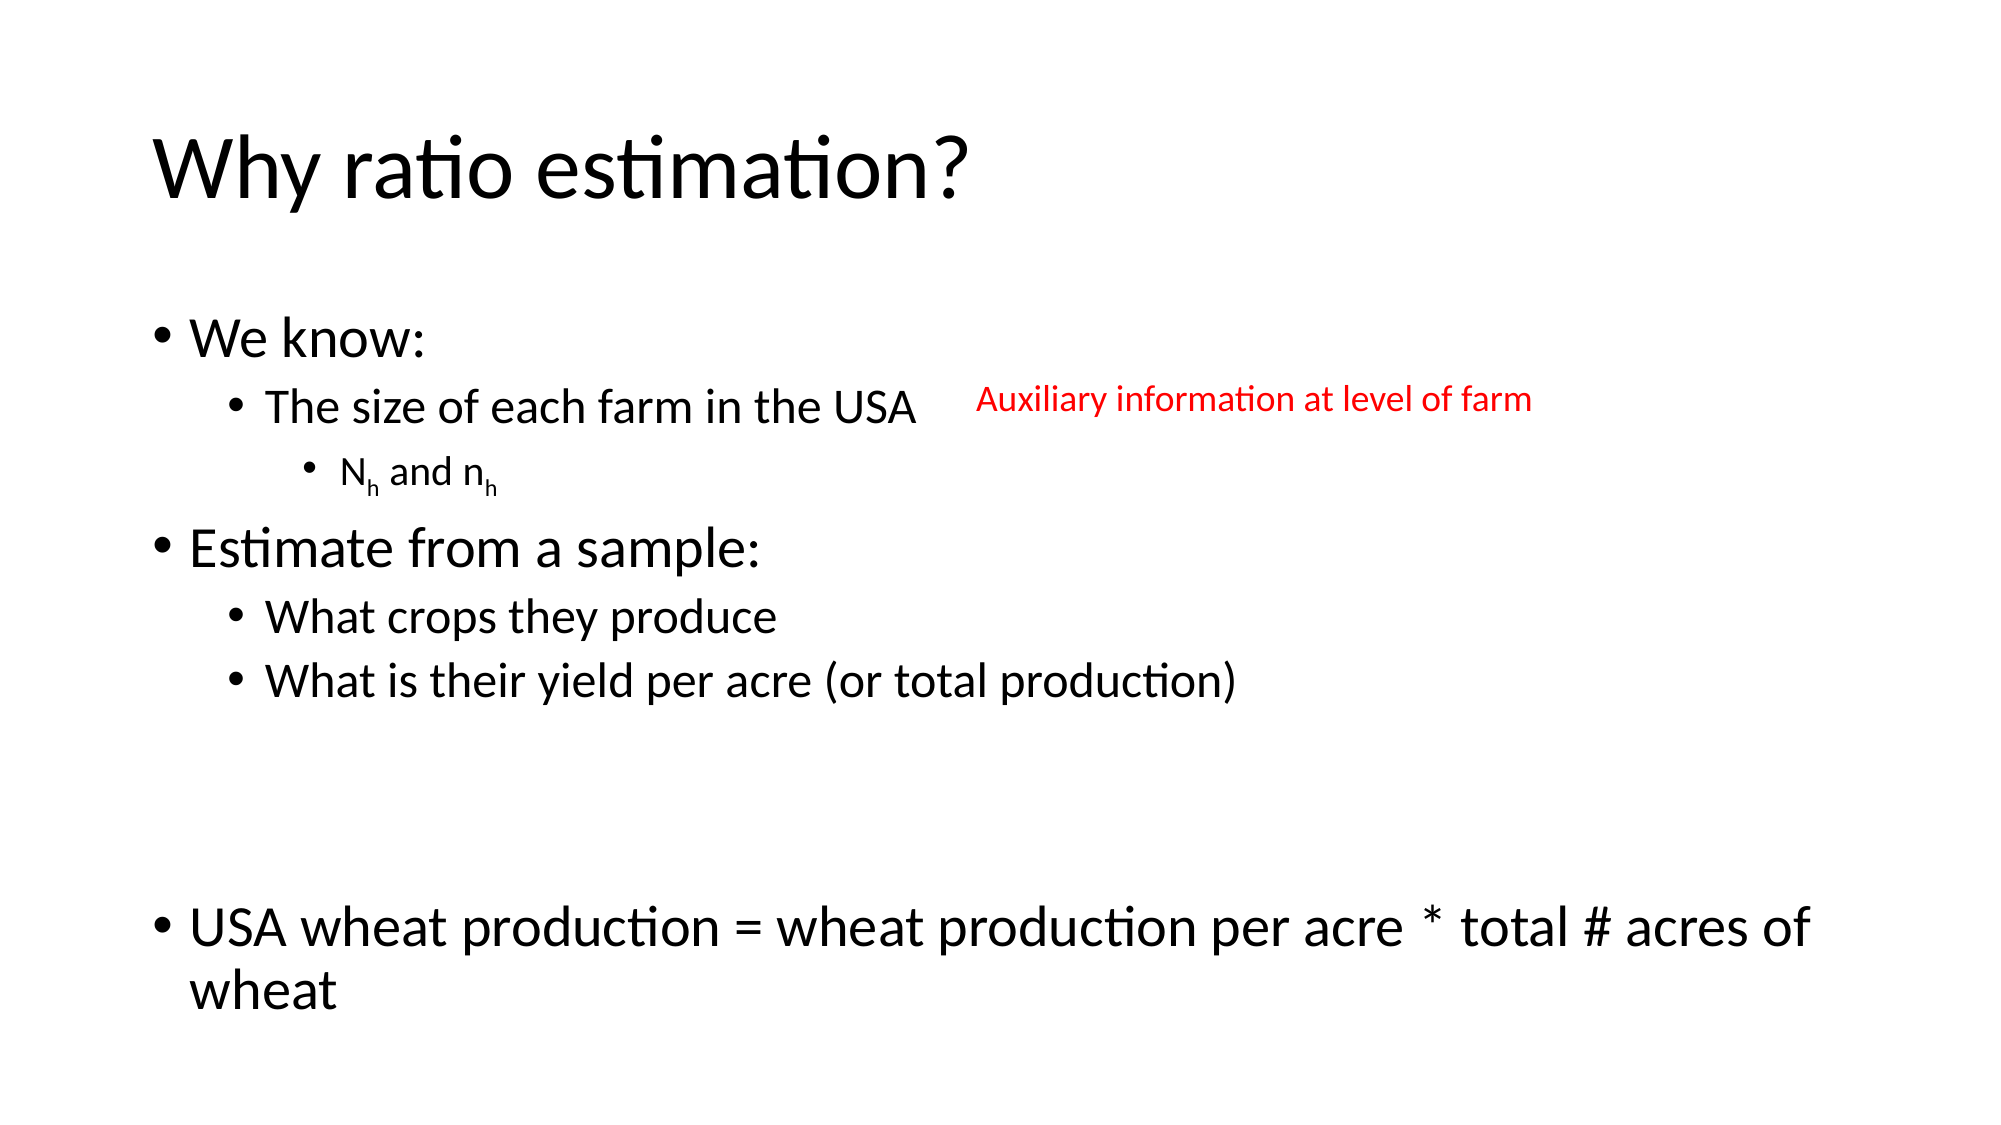

# Why ratio estimation?
We know:
The size of each farm in the USA
Nh and nh
Estimate from a sample:
What crops they produce
What is their yield per acre (or total production)

USA wheat production = wheat production per acre * total # acres of wheat
Auxiliary information at level of farm